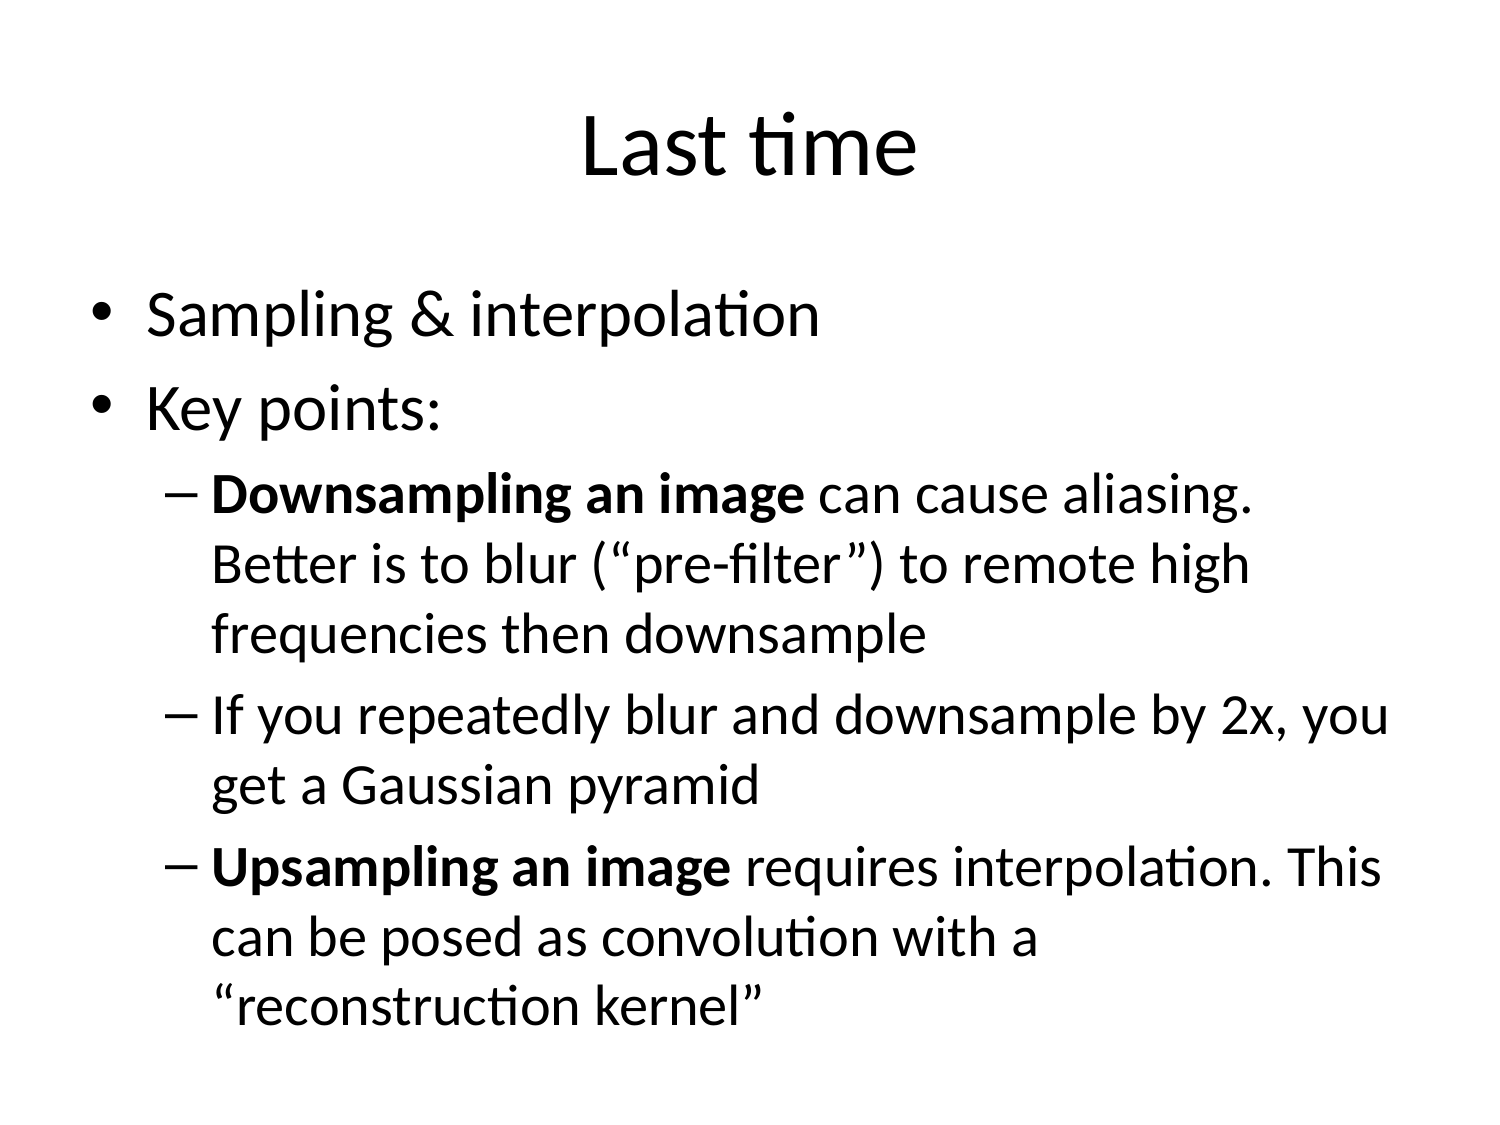

# Last time
Sampling & interpolation
Key points:
Downsampling an image can cause aliasing. Better is to blur (“pre-filter”) to remote high frequencies then downsample
If you repeatedly blur and downsample by 2x, you get a Gaussian pyramid
Upsampling an image requires interpolation. This can be posed as convolution with a “reconstruction kernel”